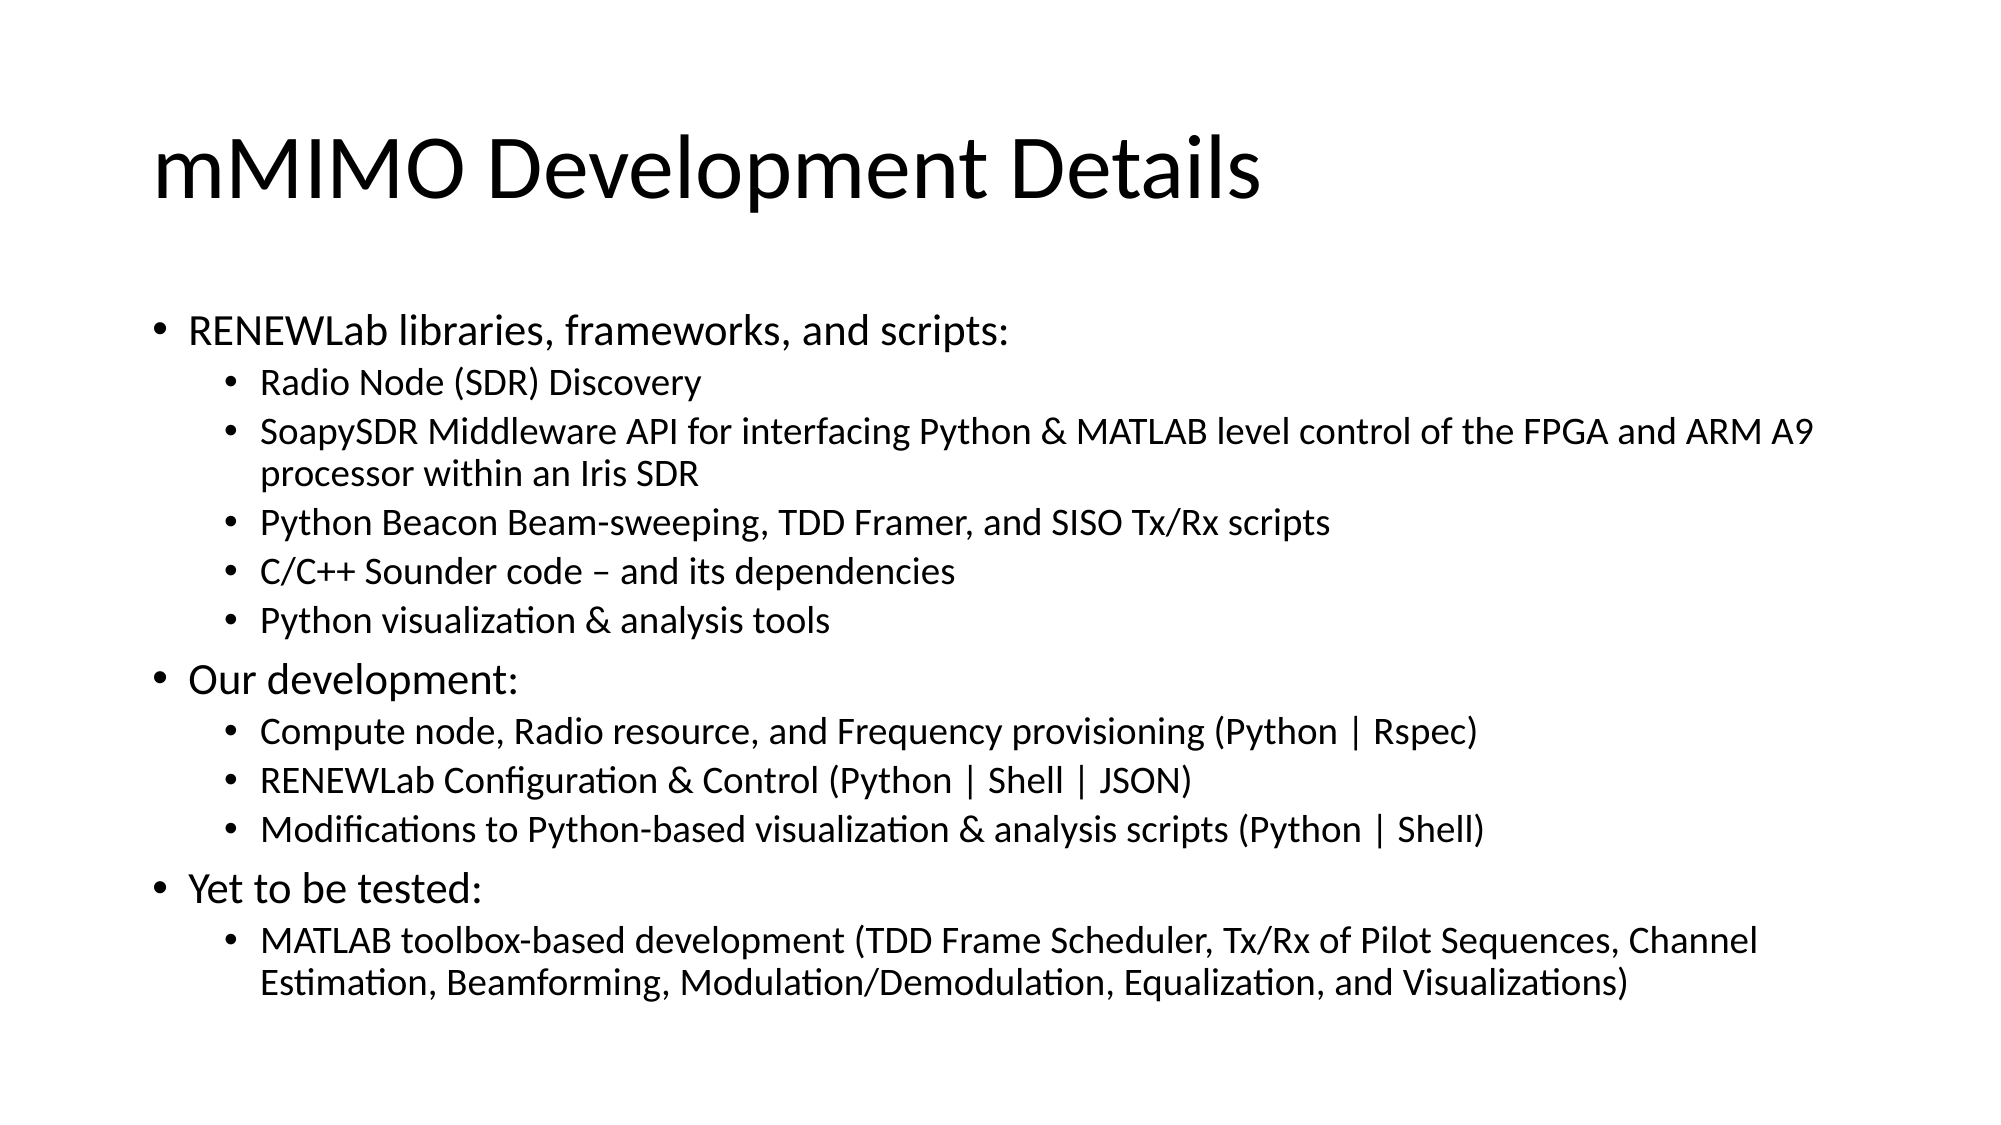

# mMIMO Development Details
RENEWLab libraries, frameworks, and scripts:
Radio Node (SDR) Discovery
SoapySDR Middleware API for interfacing Python & MATLAB level control of the FPGA and ARM A9 processor within an Iris SDR
Python Beacon Beam-sweeping, TDD Framer, and SISO Tx/Rx scripts
C/C++ Sounder code – and its dependencies
Python visualization & analysis tools
Our development:
Compute node, Radio resource, and Frequency provisioning (Python | Rspec)
RENEWLab Configuration & Control (Python | Shell | JSON)
Modifications to Python-based visualization & analysis scripts (Python | Shell)
Yet to be tested:
MATLAB toolbox-based development (TDD Frame Scheduler, Tx/Rx of Pilot Sequences, Channel Estimation, Beamforming, Modulation/Demodulation, Equalization, and Visualizations)